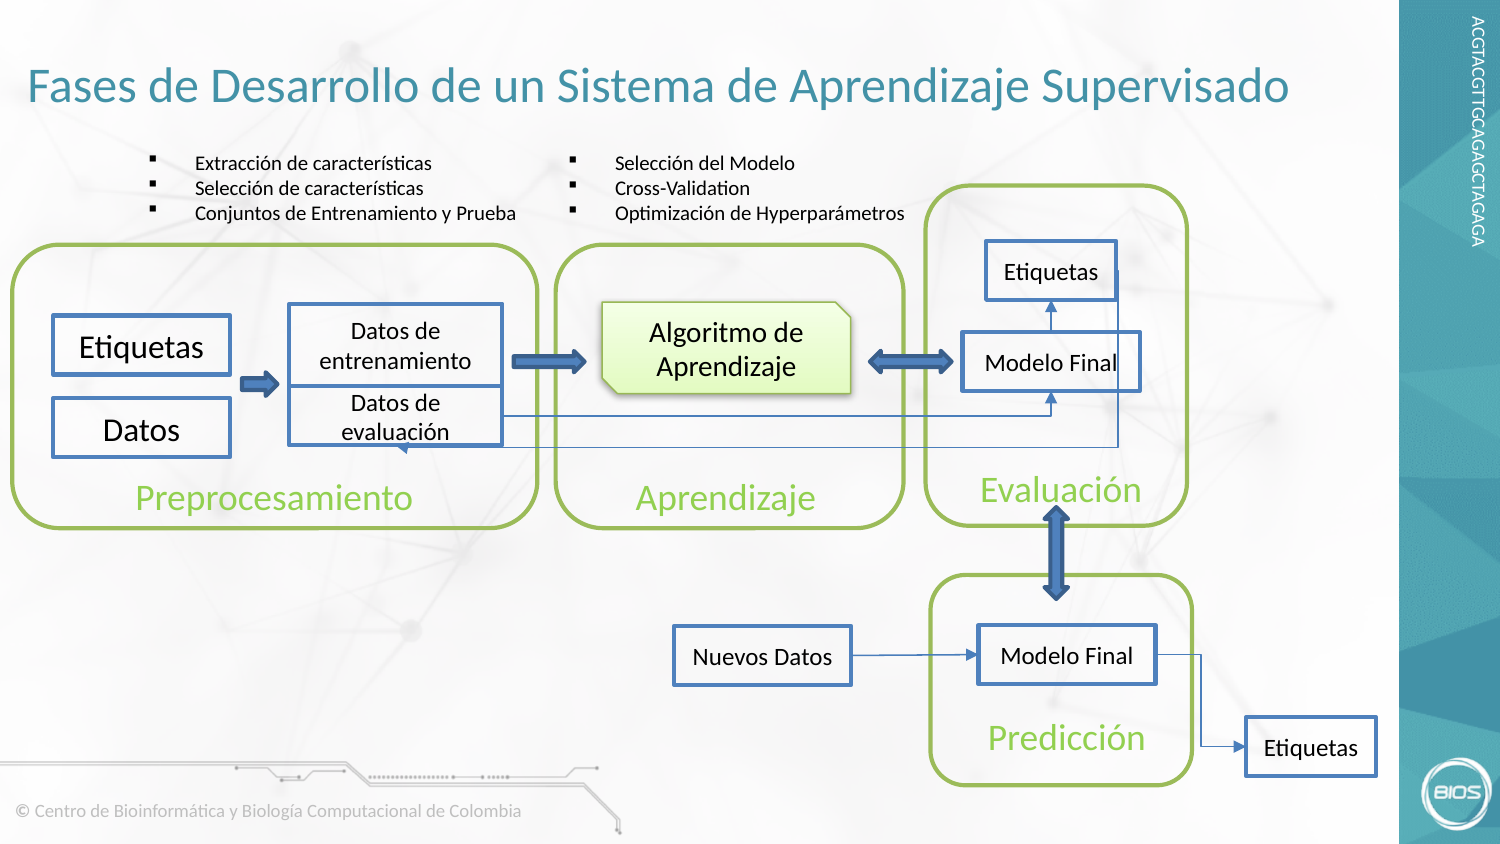

# Fases de Desarrollo de un Sistema de Aprendizaje Supervisado
Extracción de características
Selección de características
Conjuntos de Entrenamiento y Prueba
Selección del Modelo
Cross-Validation
Optimización de Hyperparámetros

Etiquetas

Algoritmo de Aprendizaje
Datos de entrenamiento
Datos de evaluación
Etiquetas
Modelo Final

Datos
Evaluación
Preprocesamiento
Aprendizaje

Modelo Final
Nuevos Datos
Predicción
Etiquetas